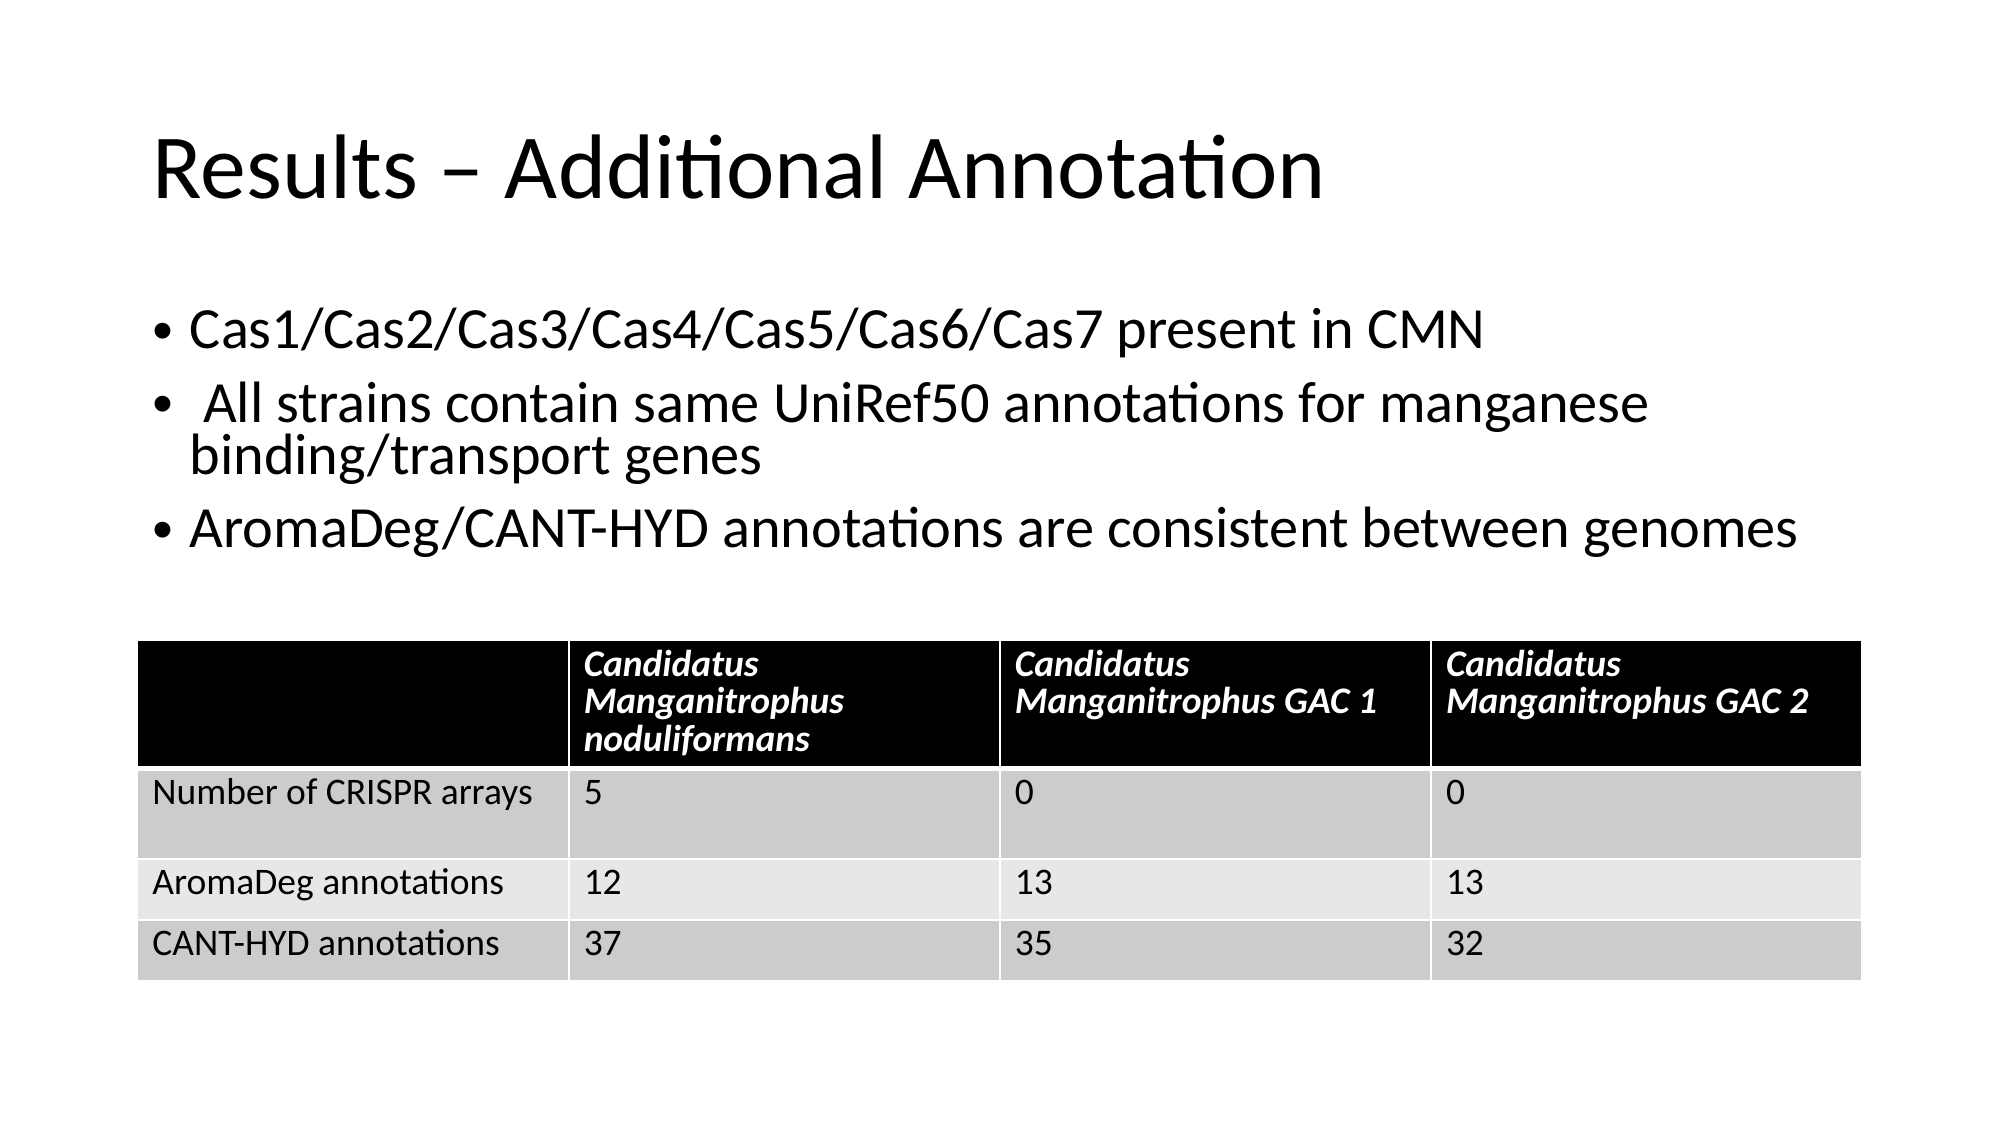

# Results – Additional Annotation
Cas1/Cas2/Cas3/Cas4/Cas5/Cas6/Cas7 present in CMN
 All strains contain same UniRef50 annotations for manganese binding/transport genes
AromaDeg/CANT-HYD annotations are consistent between genomes
|  | Candidatus Manganitrophus noduliformans | Candidatus Manganitrophus GAC 1 | Candidatus Manganitrophus GAC 2 |
| --- | --- | --- | --- |
| Number of CRISPR arrays | 5 | 0 | 0 |
| AromaDeg annotations | 12 | 13 | 13 |
| CANT-HYD annotations | 37 | 35 | 32 |